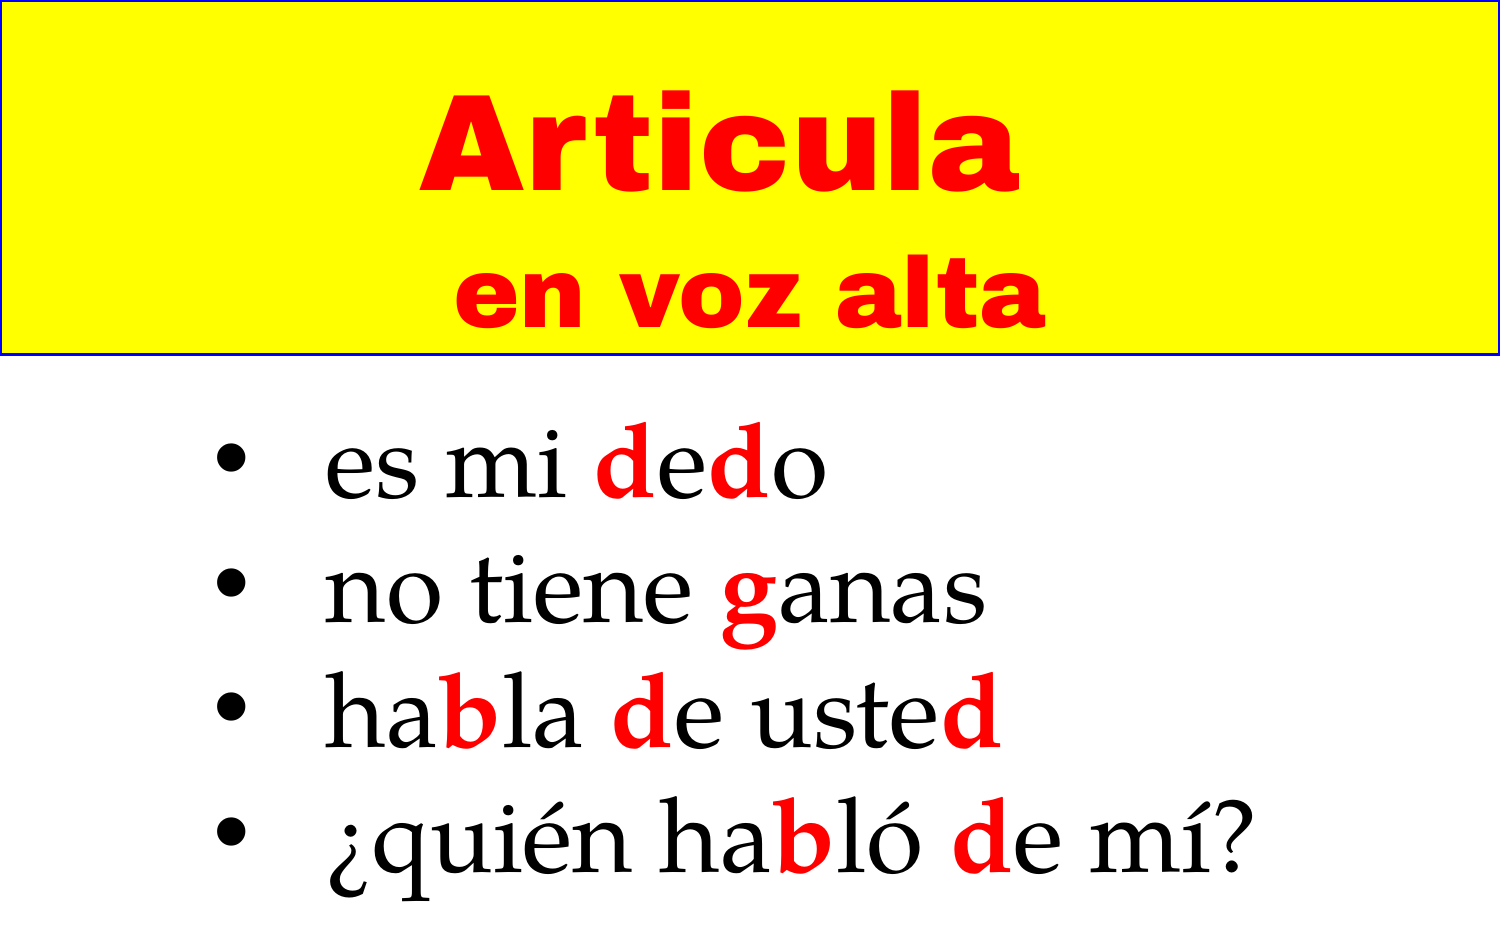

Articula
en voz alta
es mi dedo
no tiene ganas
habla de usted
¿quién habló de mí?